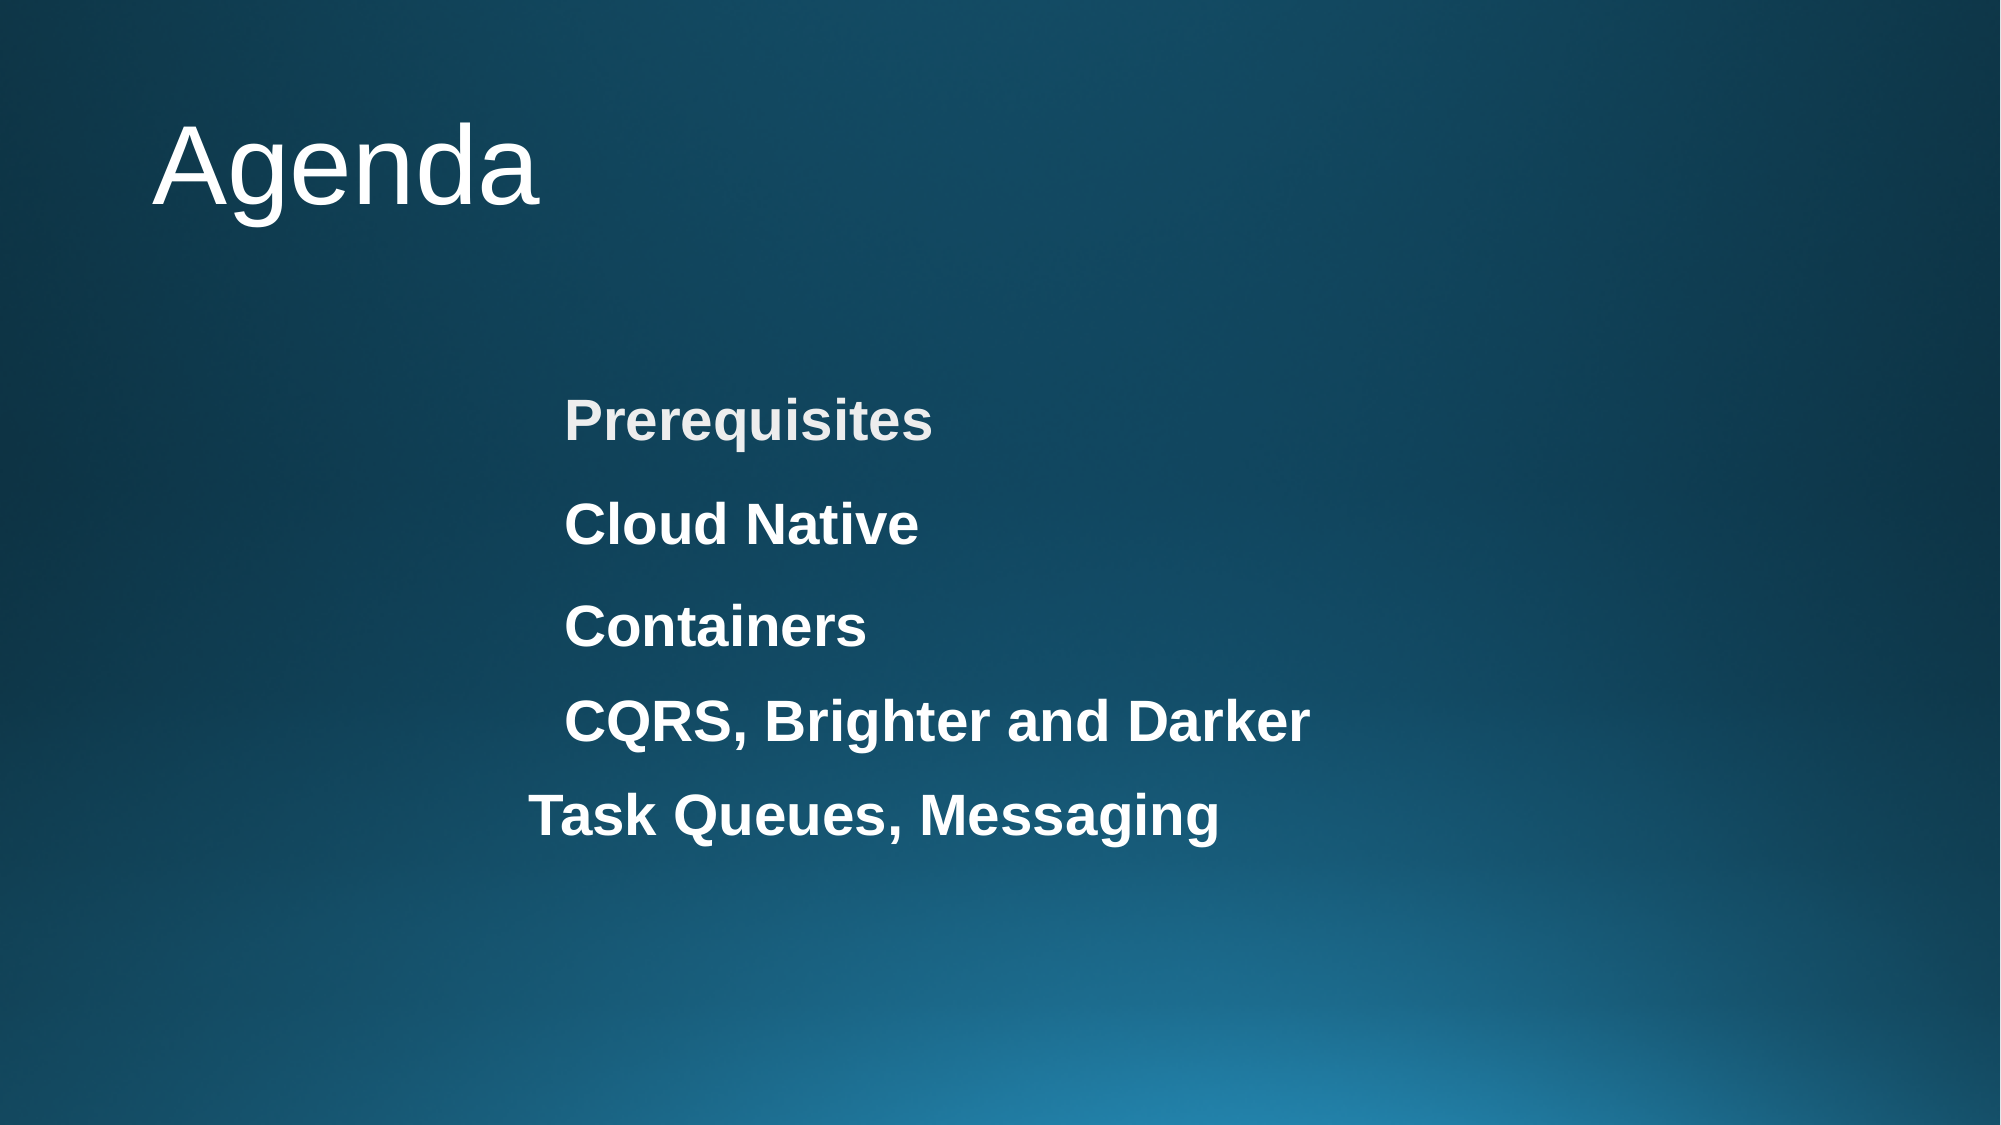

# Agenda
Prerequisites
Cloud Native
Containers
CQRS, Brighter and Darker
Task Queues, Messaging